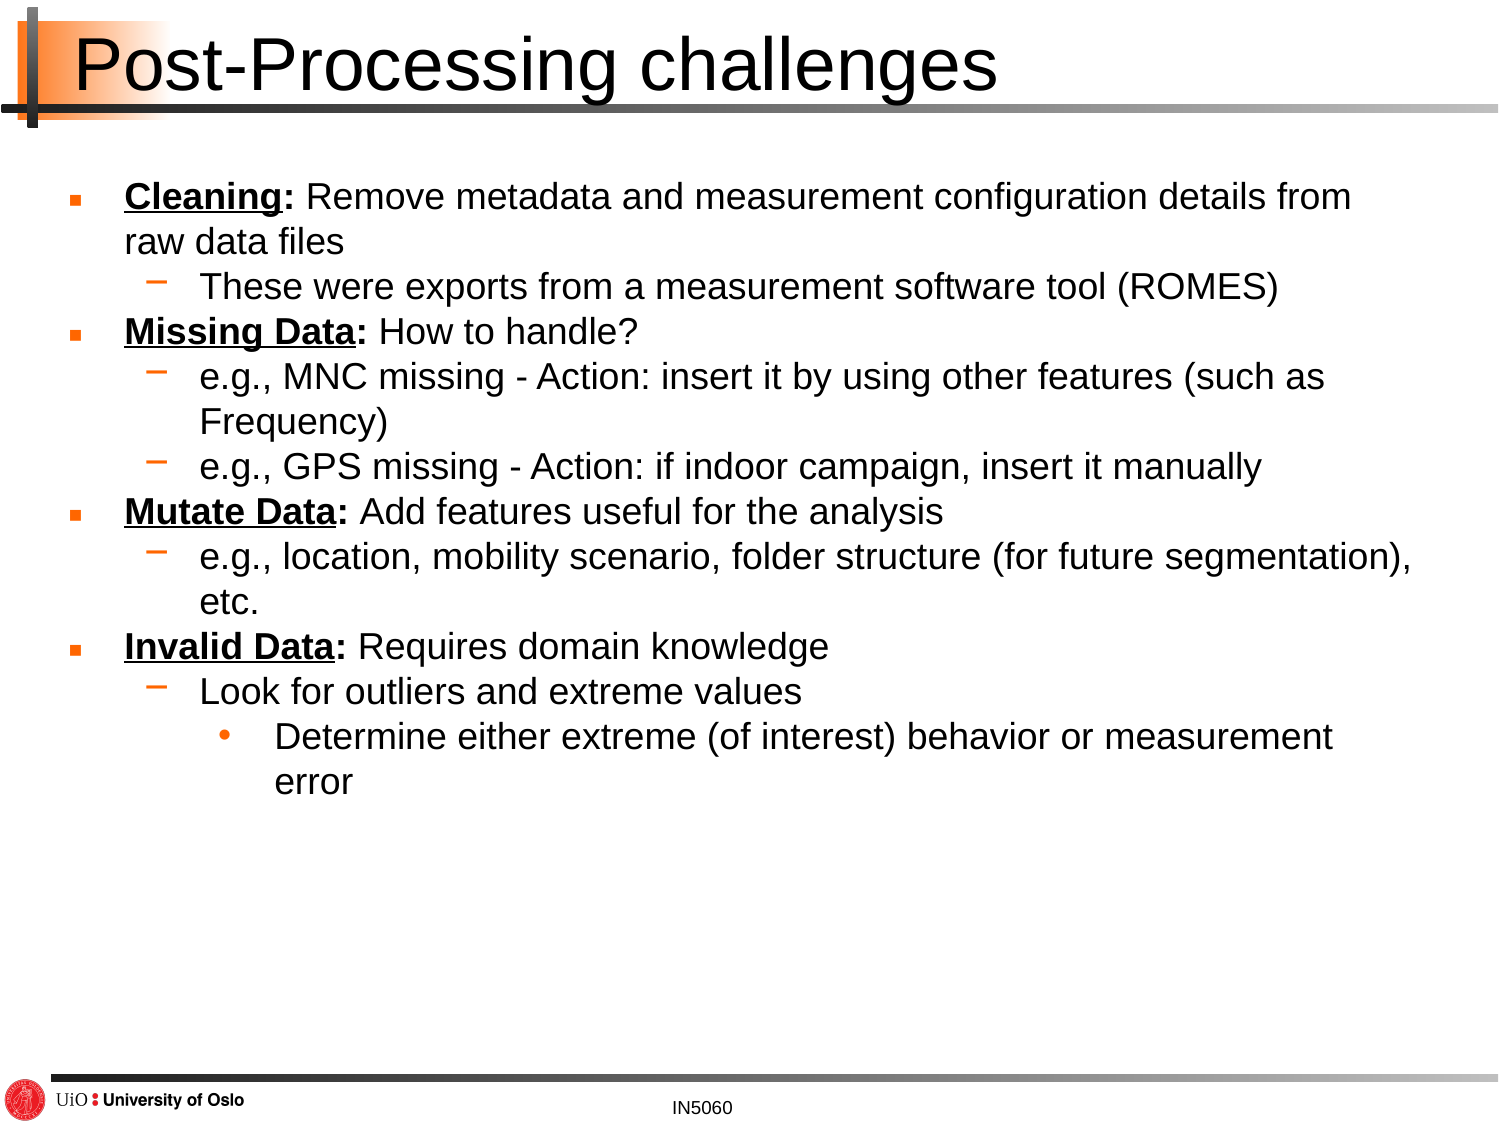

# Post-Processing challenges
Cleaning: Remove metadata and measurement configuration details from raw data files
These were exports from a measurement software tool (ROMES)
Missing Data: How to handle?
e.g., MNC missing - Action: insert it by using other features (such as Frequency)
e.g., GPS missing - Action: if indoor campaign, insert it manually
Mutate Data: Add features useful for the analysis
e.g., location, mobility scenario, folder structure (for future segmentation), etc.
Invalid Data: Requires domain knowledge
Look for outliers and extreme values
Determine either extreme (of interest) behavior or measurement error